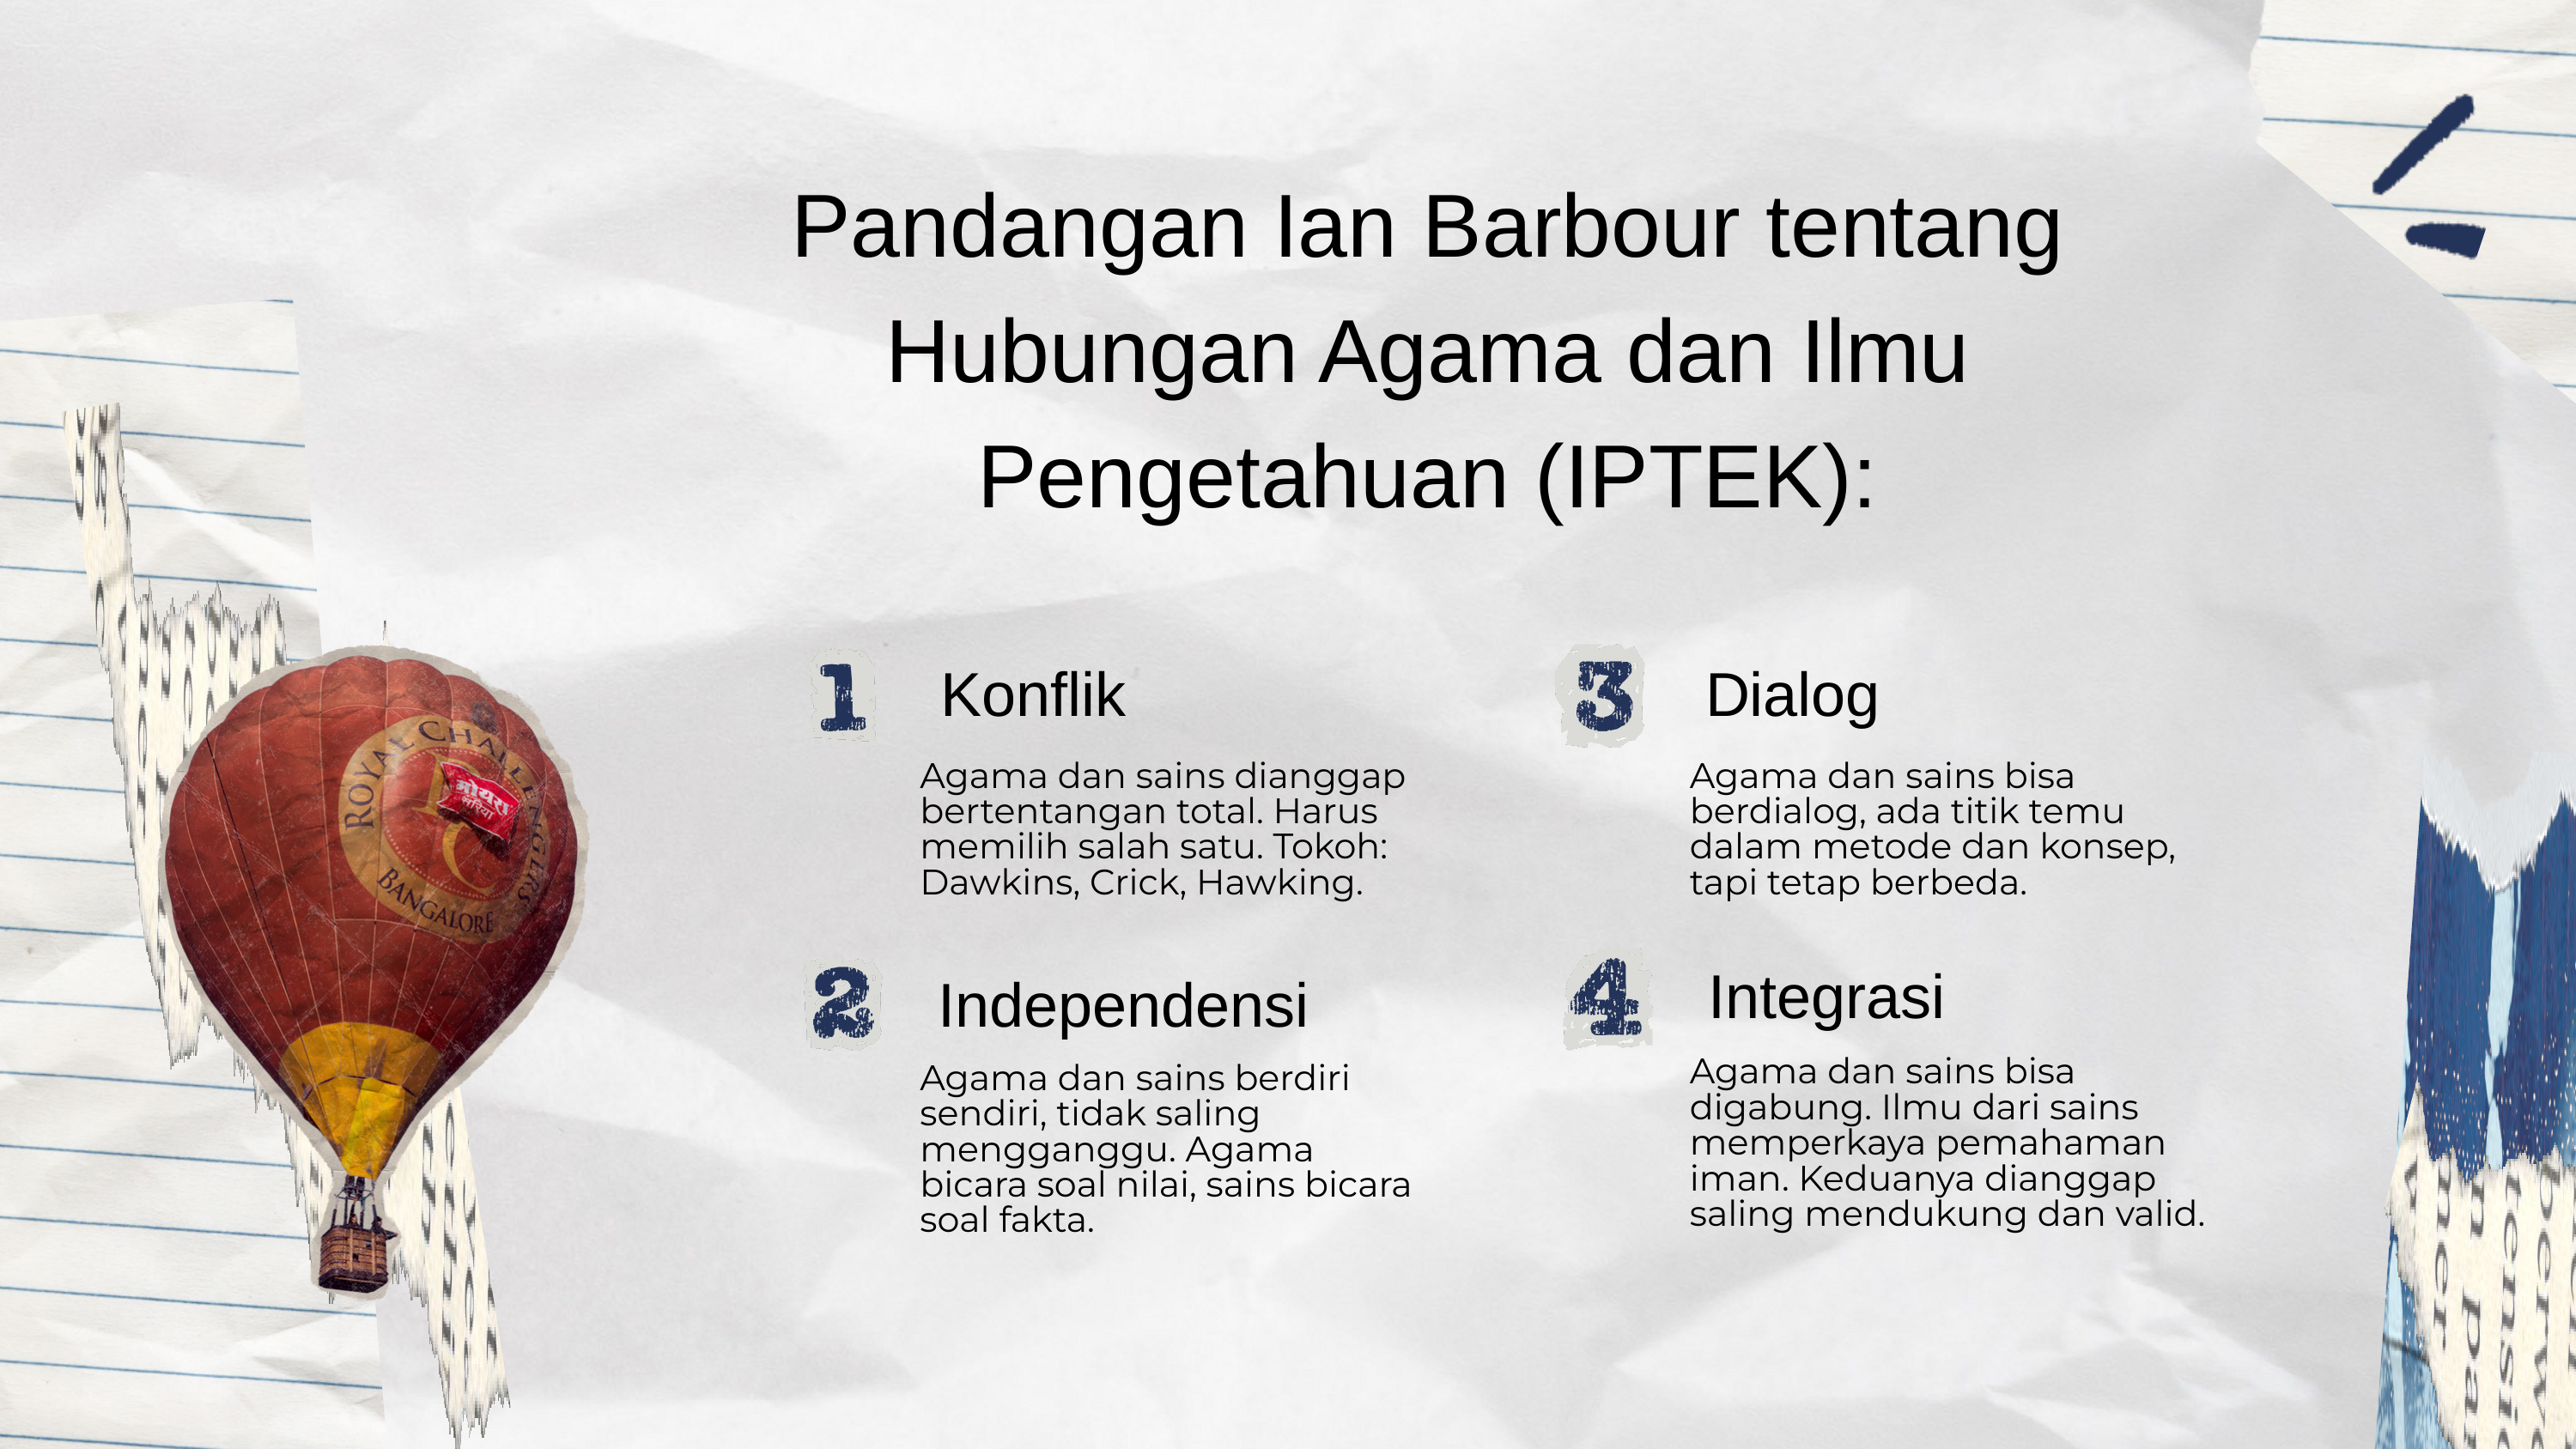

Pandangan Ian Barbour tentang Hubungan Agama dan Ilmu Pengetahuan (IPTEK):

Konflik
Dialog
Agama dan sains dianggap bertentangan total. Harus memilih salah satu. Tokoh: Dawkins, Crick, Hawking.
Agama dan sains bisa berdialog, ada titik temu dalam metode dan konsep, tapi tetap berbeda.

Integrasi
Independensi

Agama dan sains bisa digabung. Ilmu dari sains memperkaya pemahaman iman. Keduanya dianggap saling mendukung dan valid.
Agama dan sains berdiri sendiri, tidak saling mengganggu. Agama bicara soal nilai, sains bicara soal fakta.